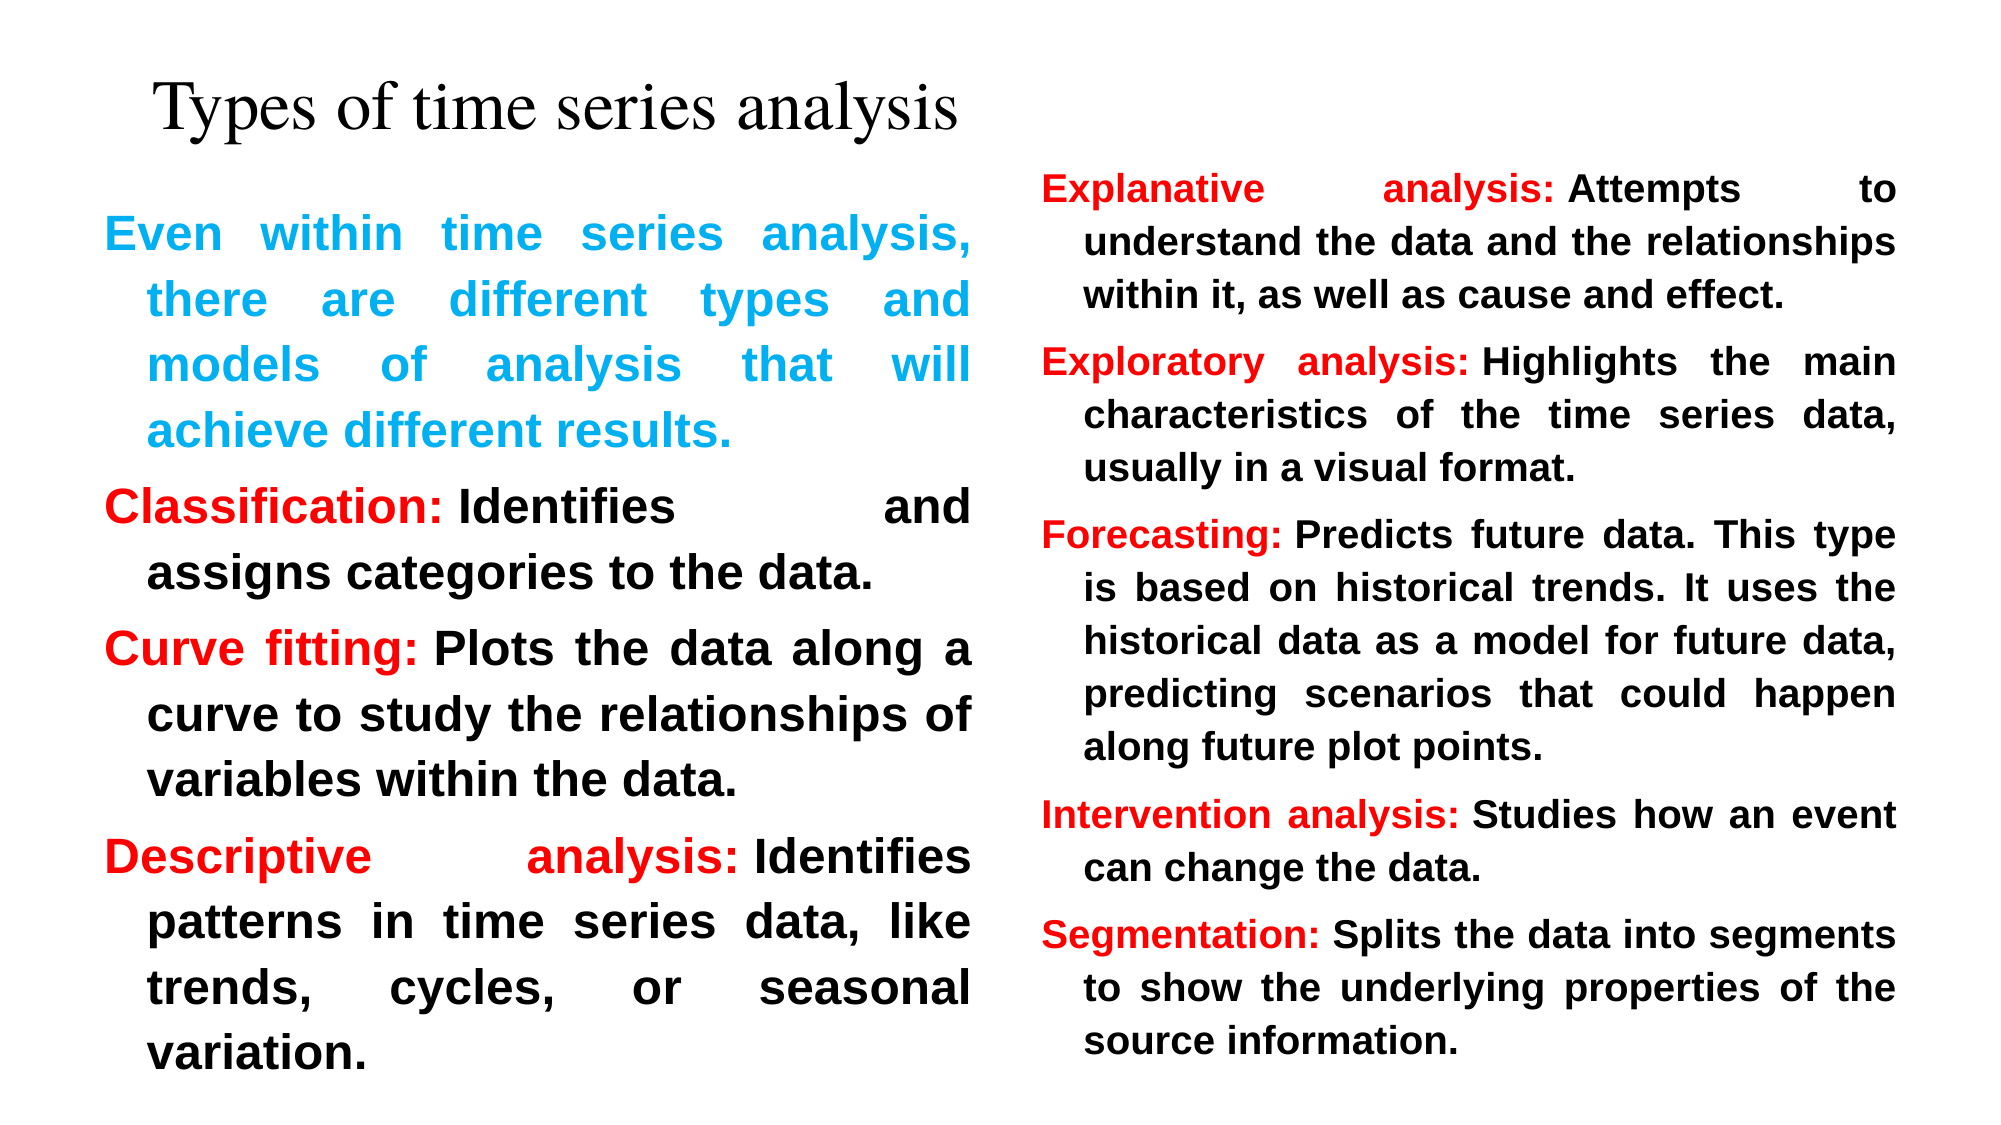

# Types of time series analysis
Explanative analysis: Attempts to understand the data and the relationships within it, as well as cause and effect.
Exploratory analysis: Highlights the main characteristics of the time series data, usually in a visual format.
Forecasting: Predicts future data. This type is based on historical trends. It uses the historical data as a model for future data, predicting scenarios that could happen along future plot points.
Intervention analysis: Studies how an event can change the data.
Segmentation: Splits the data into segments to show the underlying properties of the source information.

Even within time series analysis, there are different types and models of analysis that will achieve different results.
Classification: Identifies and assigns categories to the data.
Curve fitting: Plots the data along a curve to study the relationships of variables within the data.
Descriptive analysis: Identifies patterns in time series data, like trends, cycles, or seasonal variation.